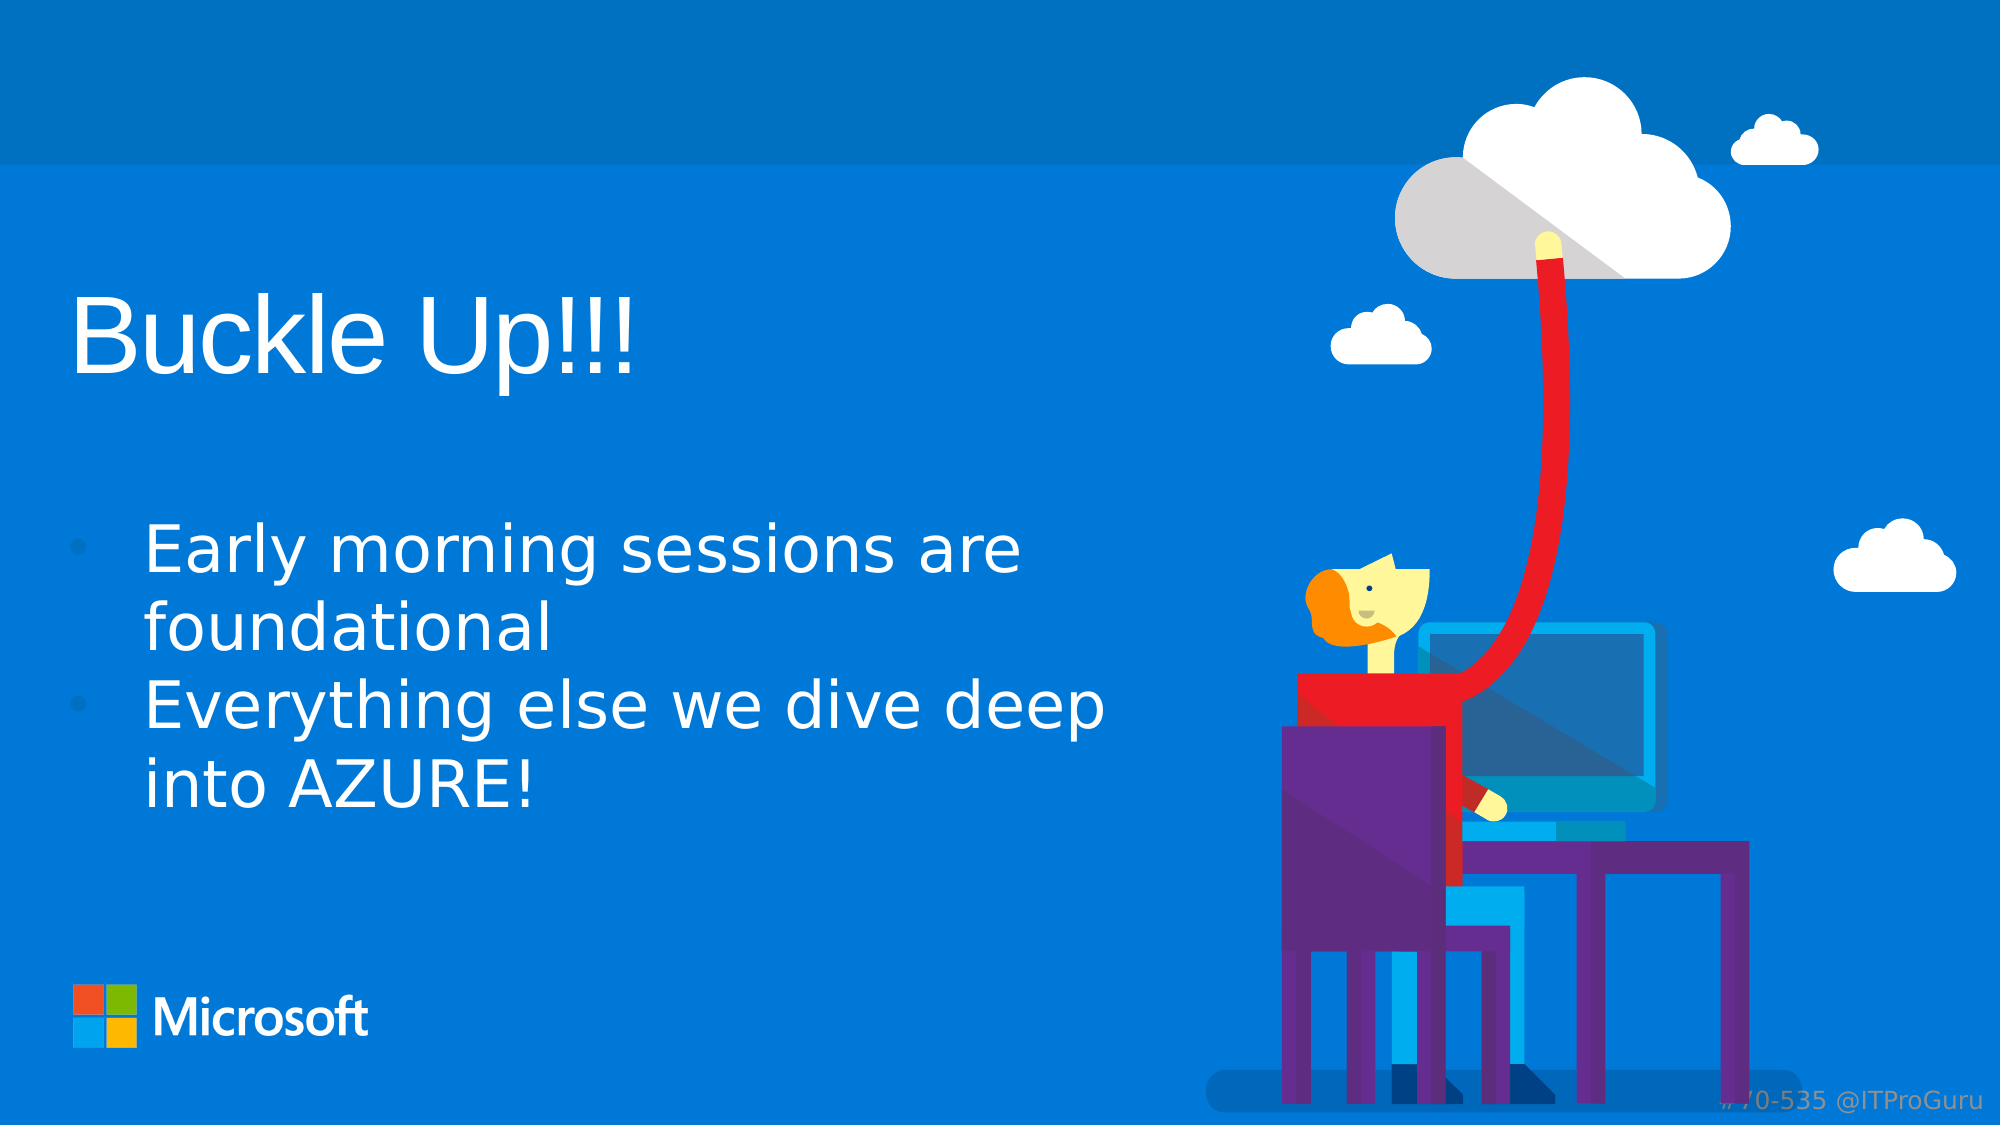

# Buckle Up!!!
Early morning sessions are foundational
Everything else we dive deep into AZURE!